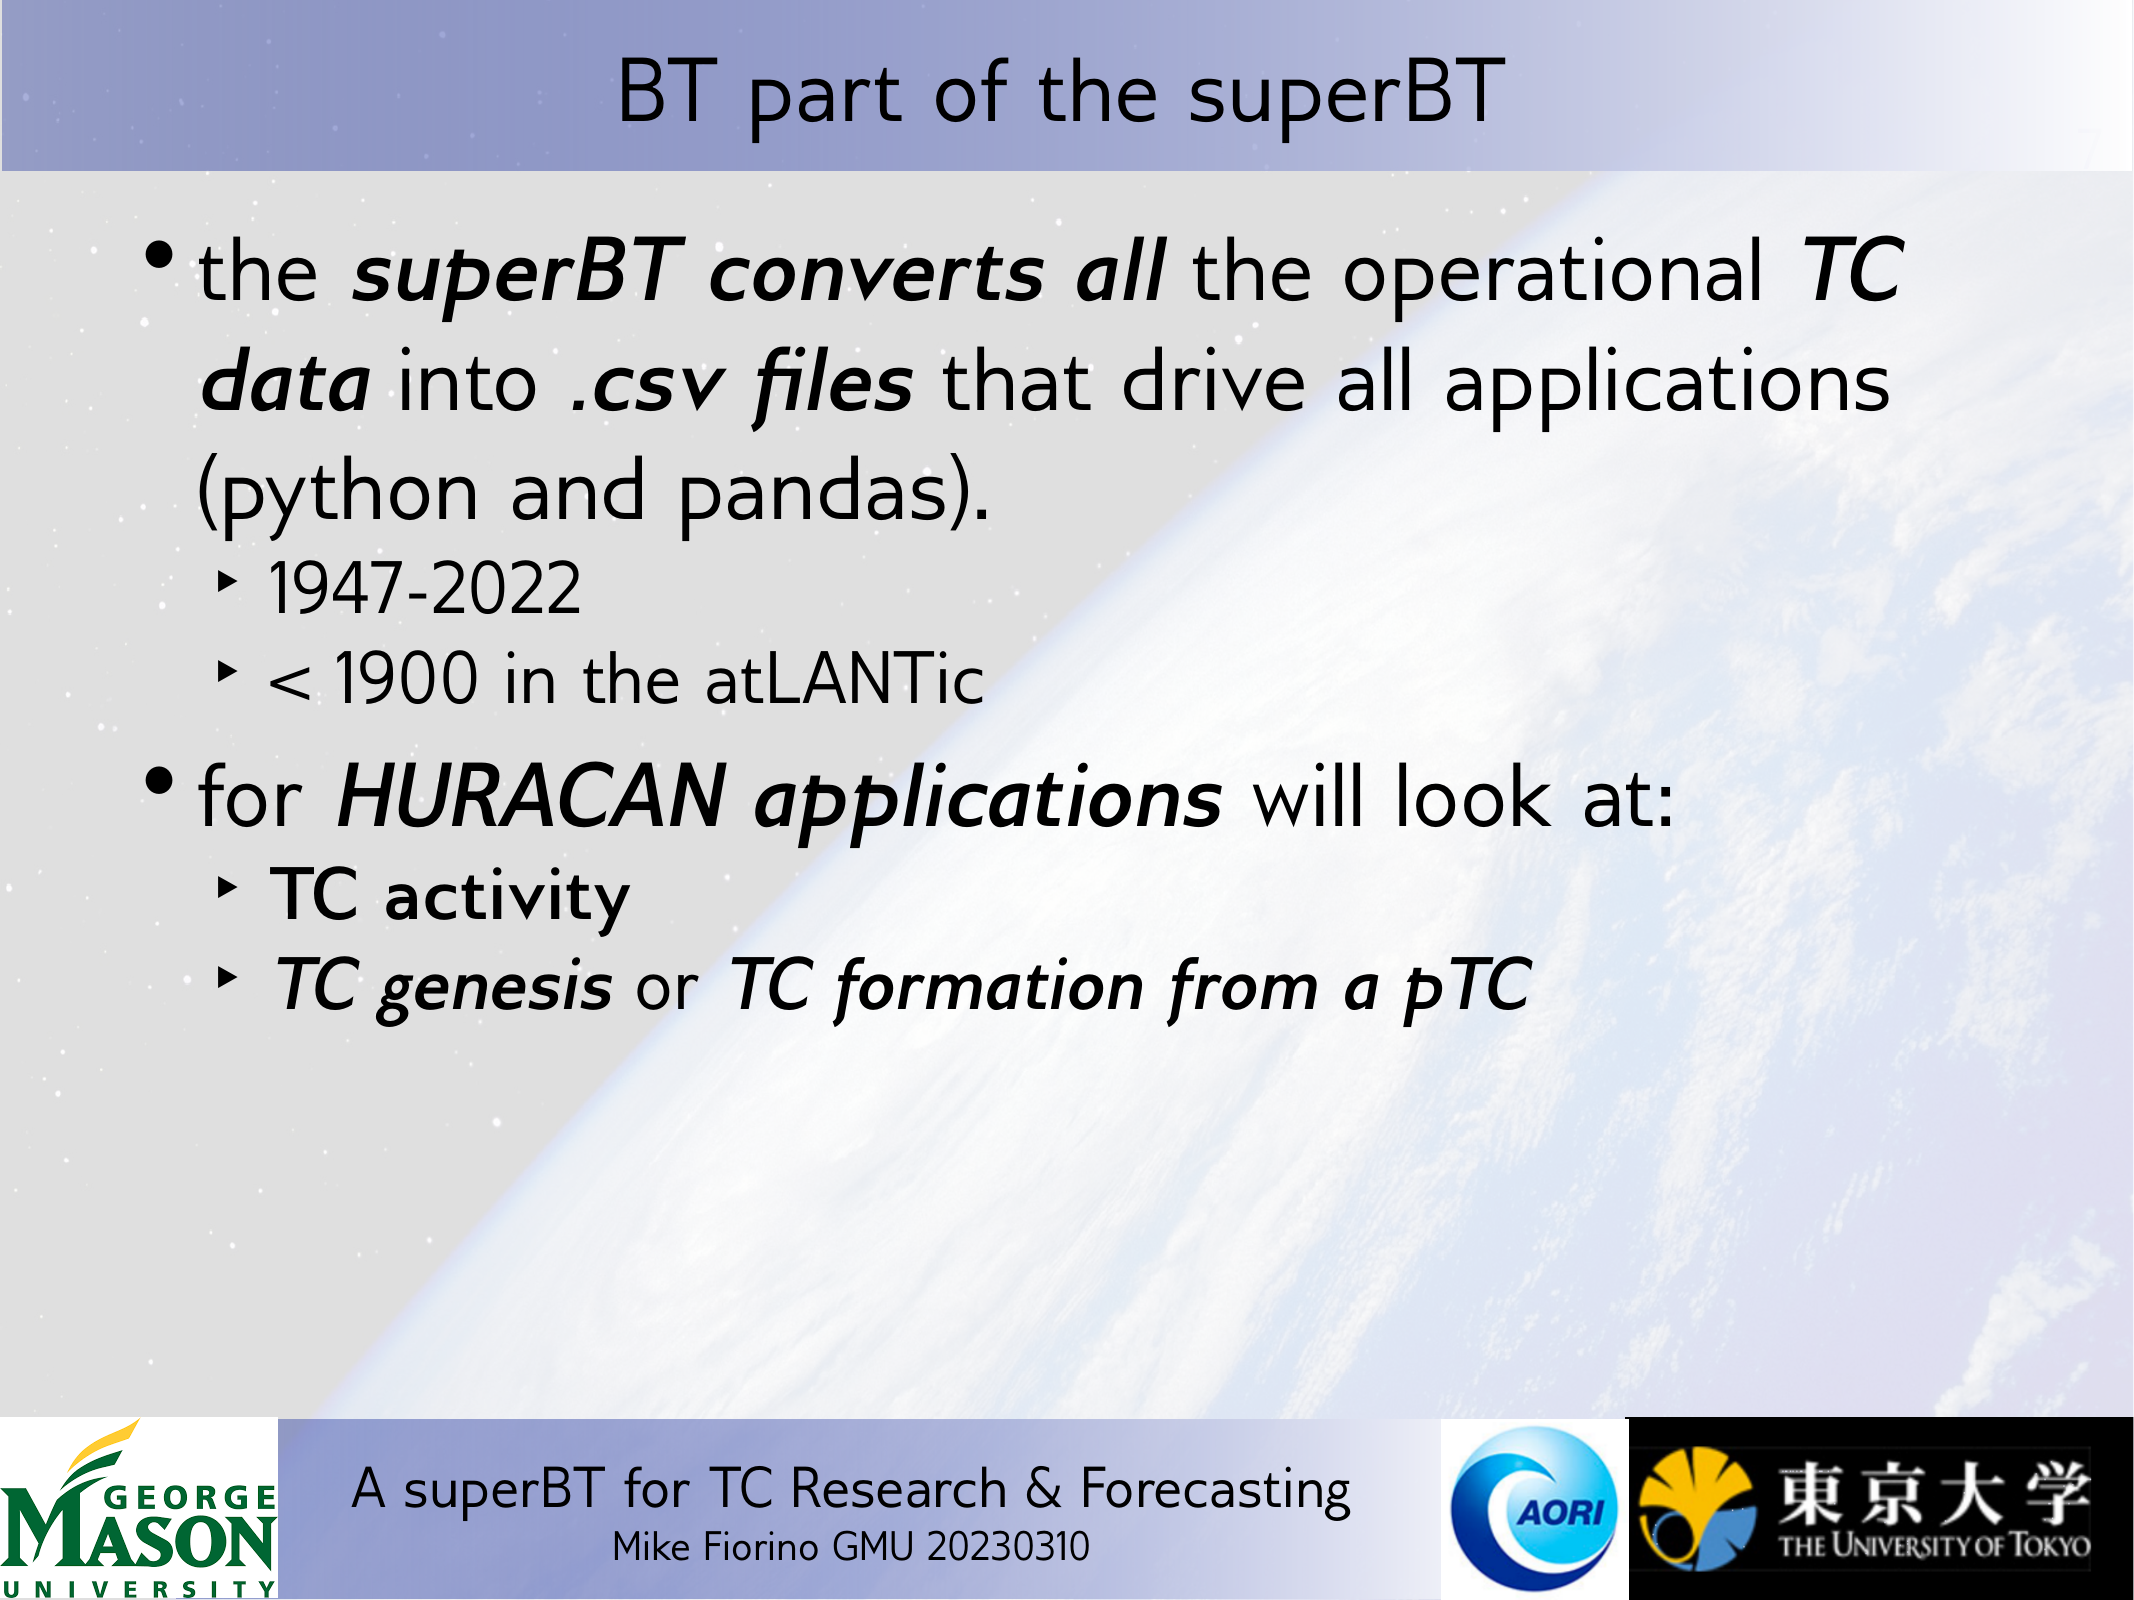

# BT part of the superBT
the superBT converts all the operational TC data into .csv files that drive all applications (python and pandas).
1947-2022
< 1900 in the atLANTic
for HURACAN applications will look at:
TC activity
TC genesis or TC formation from a pTC